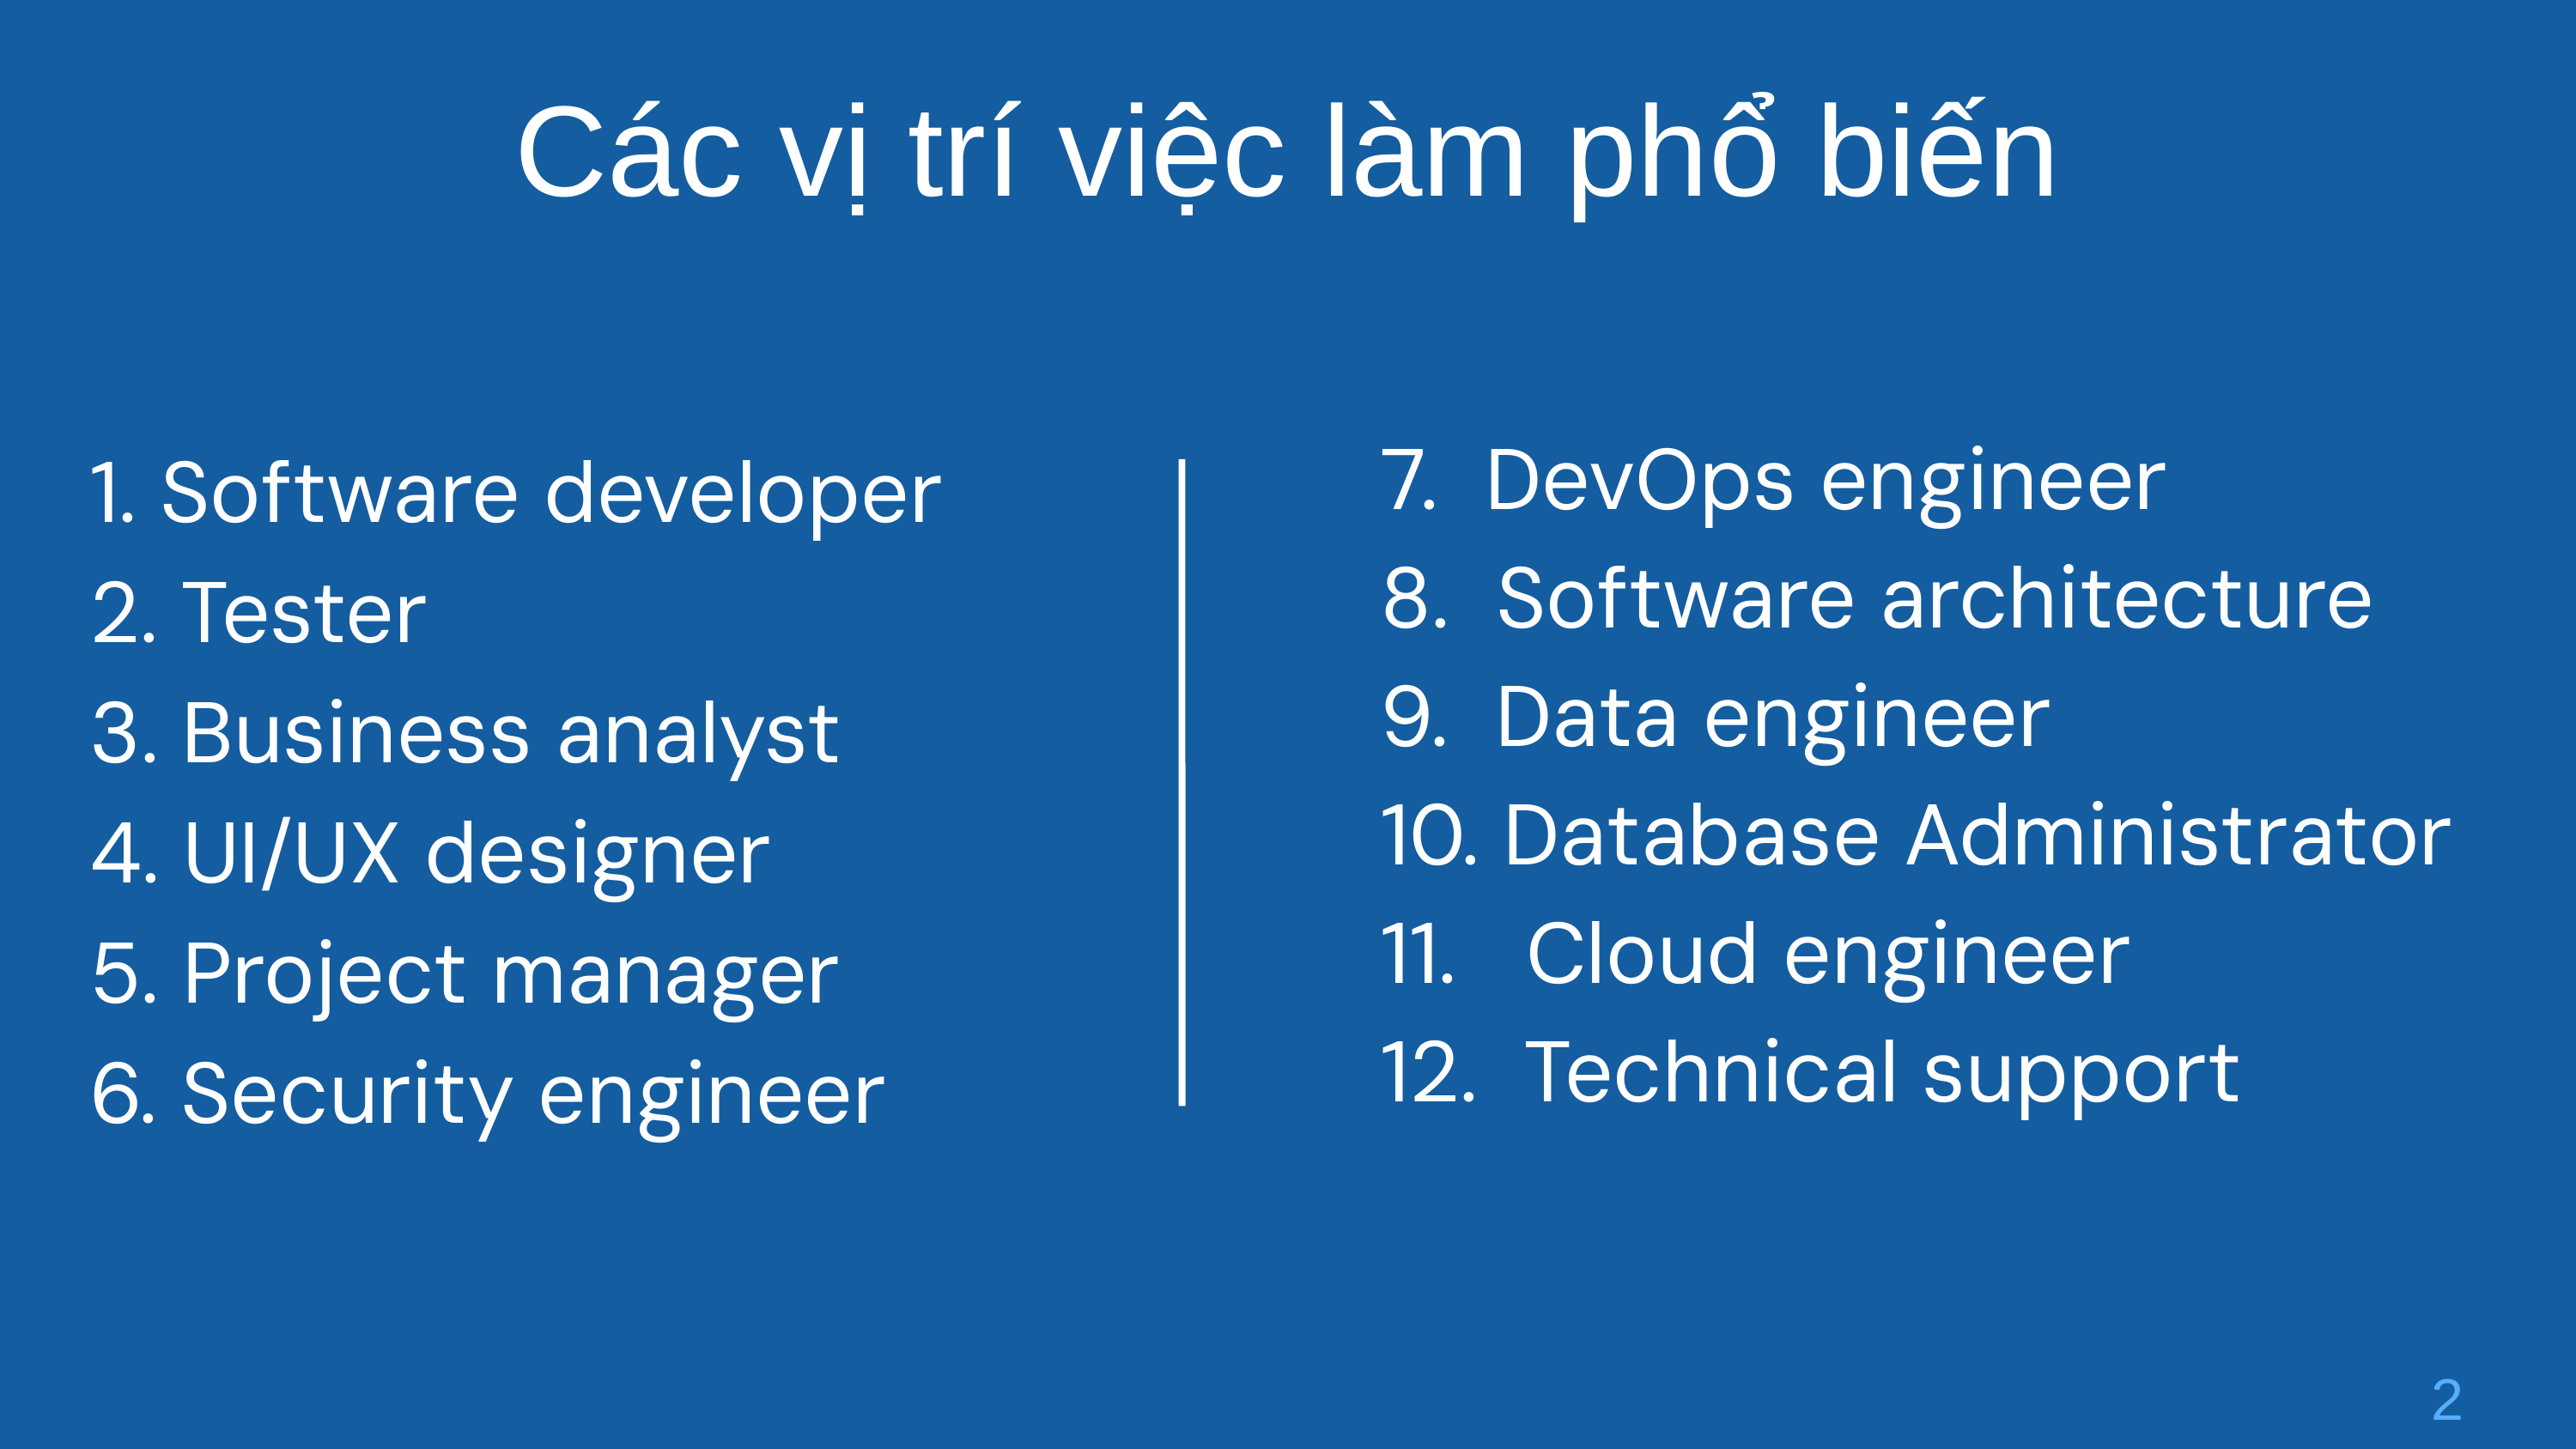

Các vị trí việc làm phổ biến

7.  DevOps engineer
8.  Software architecture
9.  Data engineer
10. Database Administrator
11.   Cloud engineer
12.  Technical support

1. Software developer
2. Tester
3. Business analyst
4. UI/UX designer
5. Project manager
6. Security engineer

2